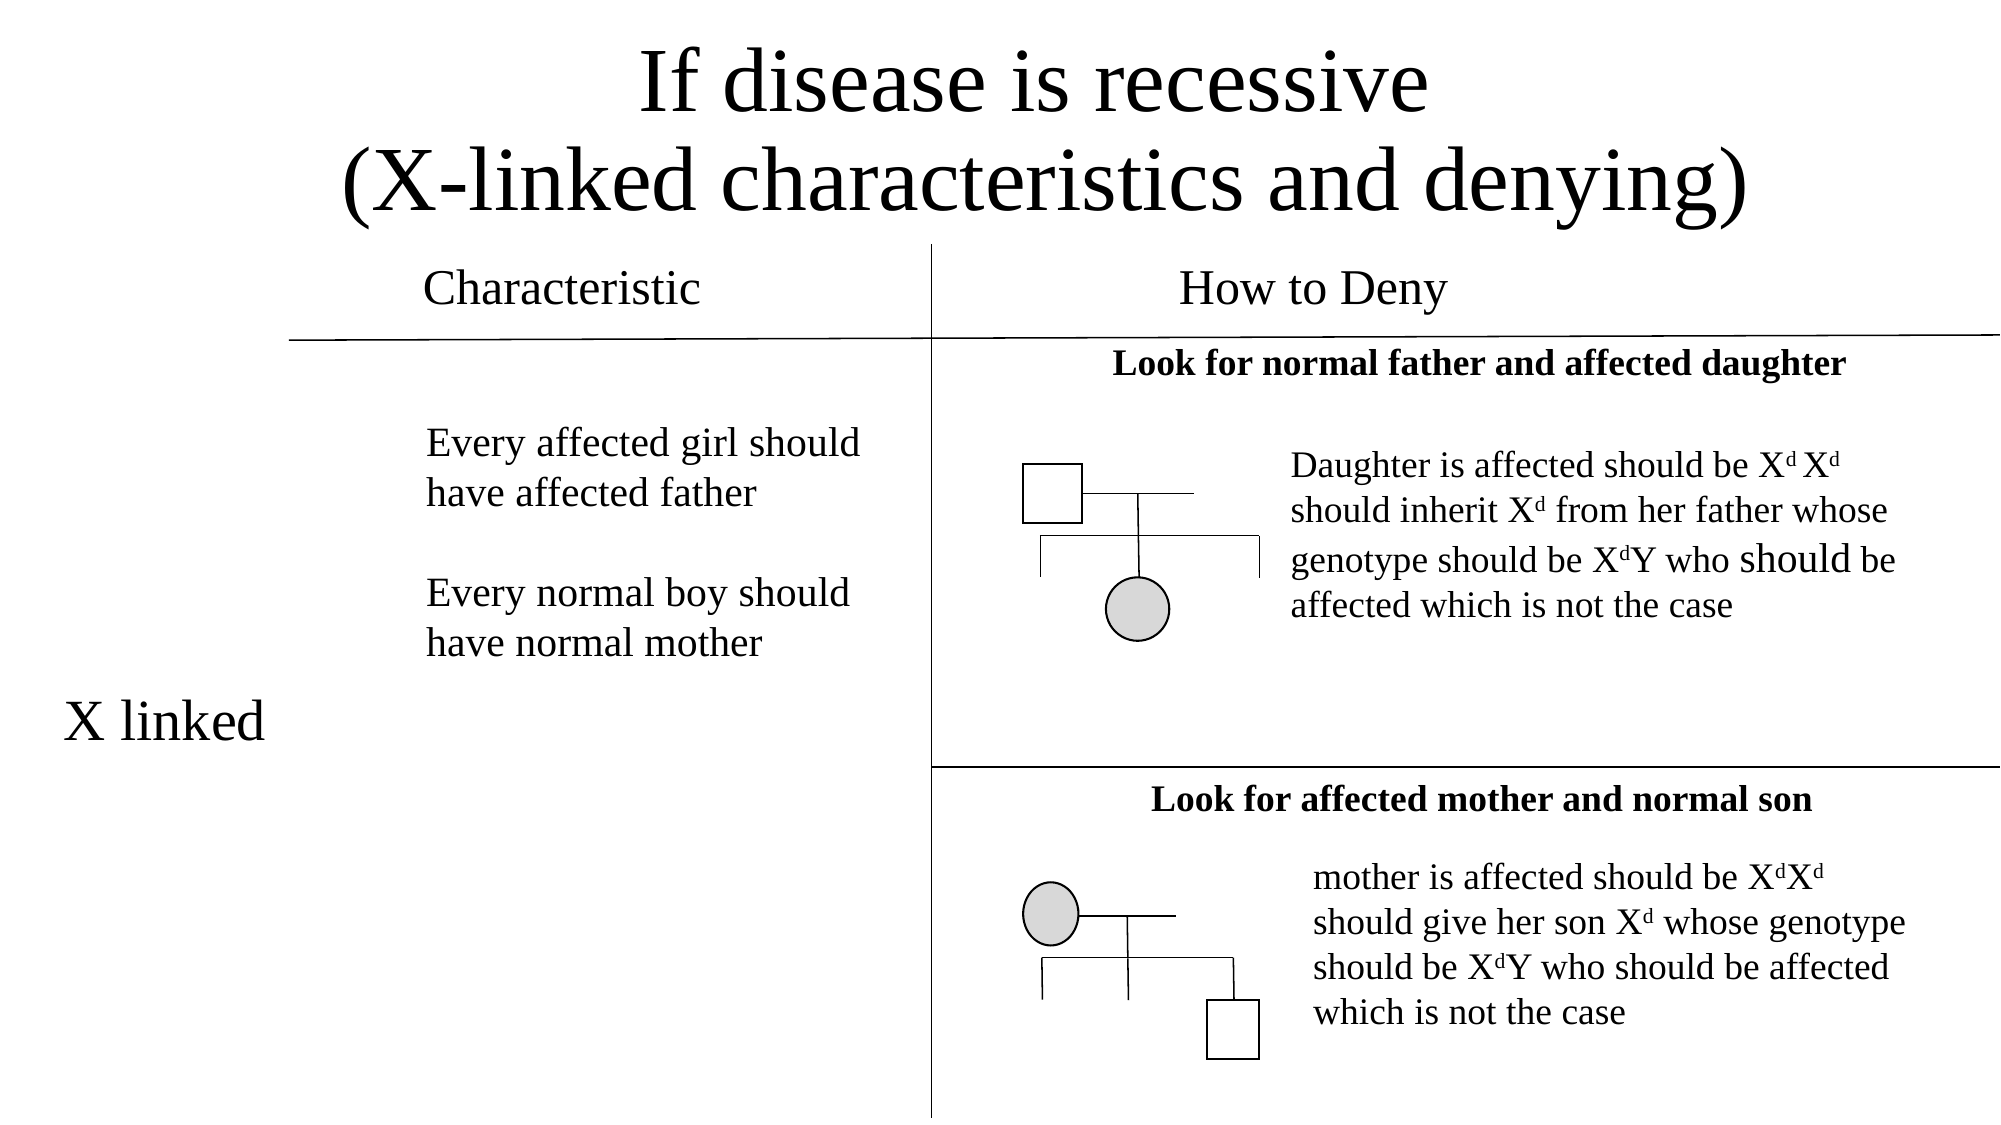

# If disease is recessive (X-linked characteristics and denying)
Characteristic
How to Deny
Look for normal father and affected daughter
Every affected girl should have affected father

Every normal boy should have normal mother
Daughter is affected should be Xd Xd should inherit Xd from her father whose genotype should be XdY who should be affected which is not the case

X linked
Look for affected mother and normal son
mother is affected should be XdXd should give her son Xd whose genotype should be XdY who should be affected which is not the case